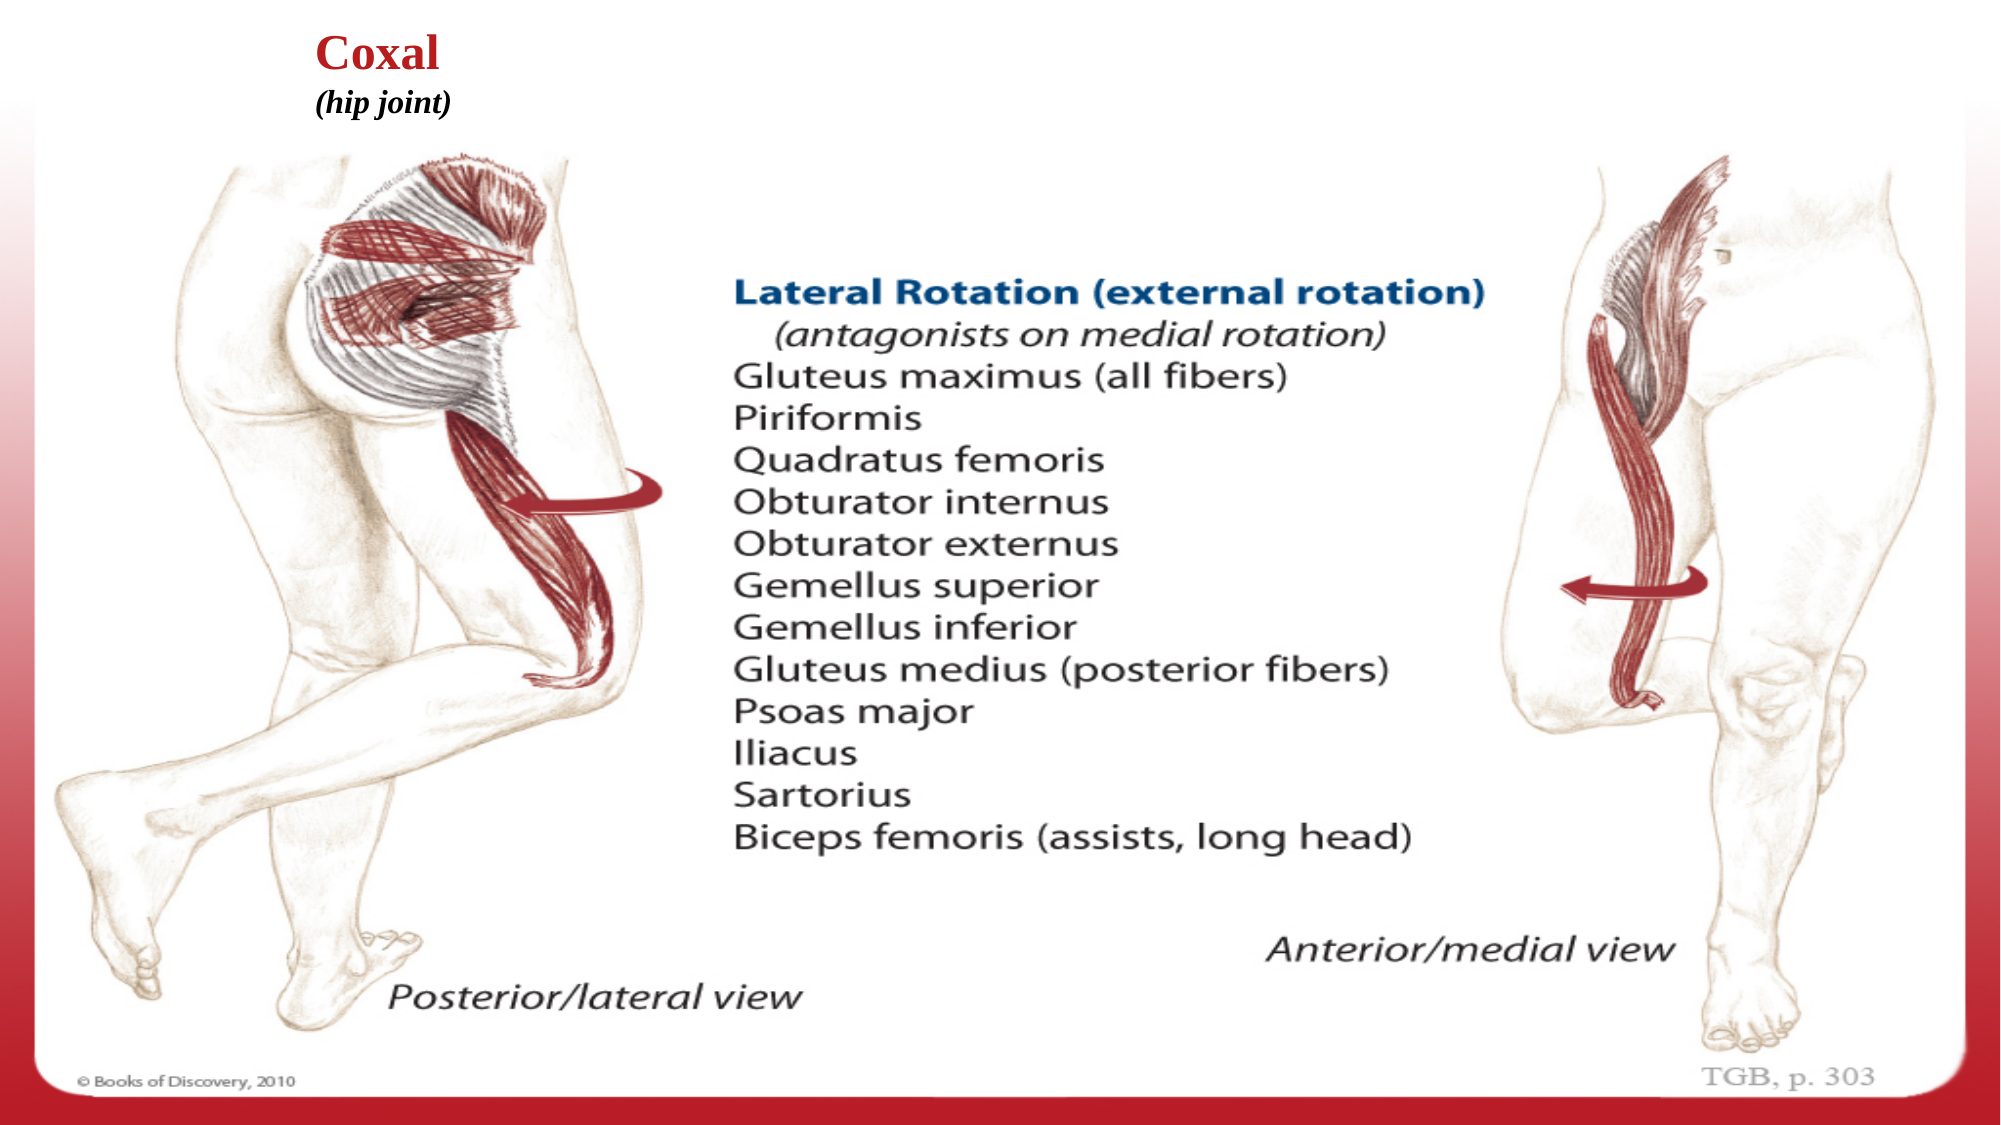

Synergists - Coxal, Lateral Rotation
Coxal
(hip joint)